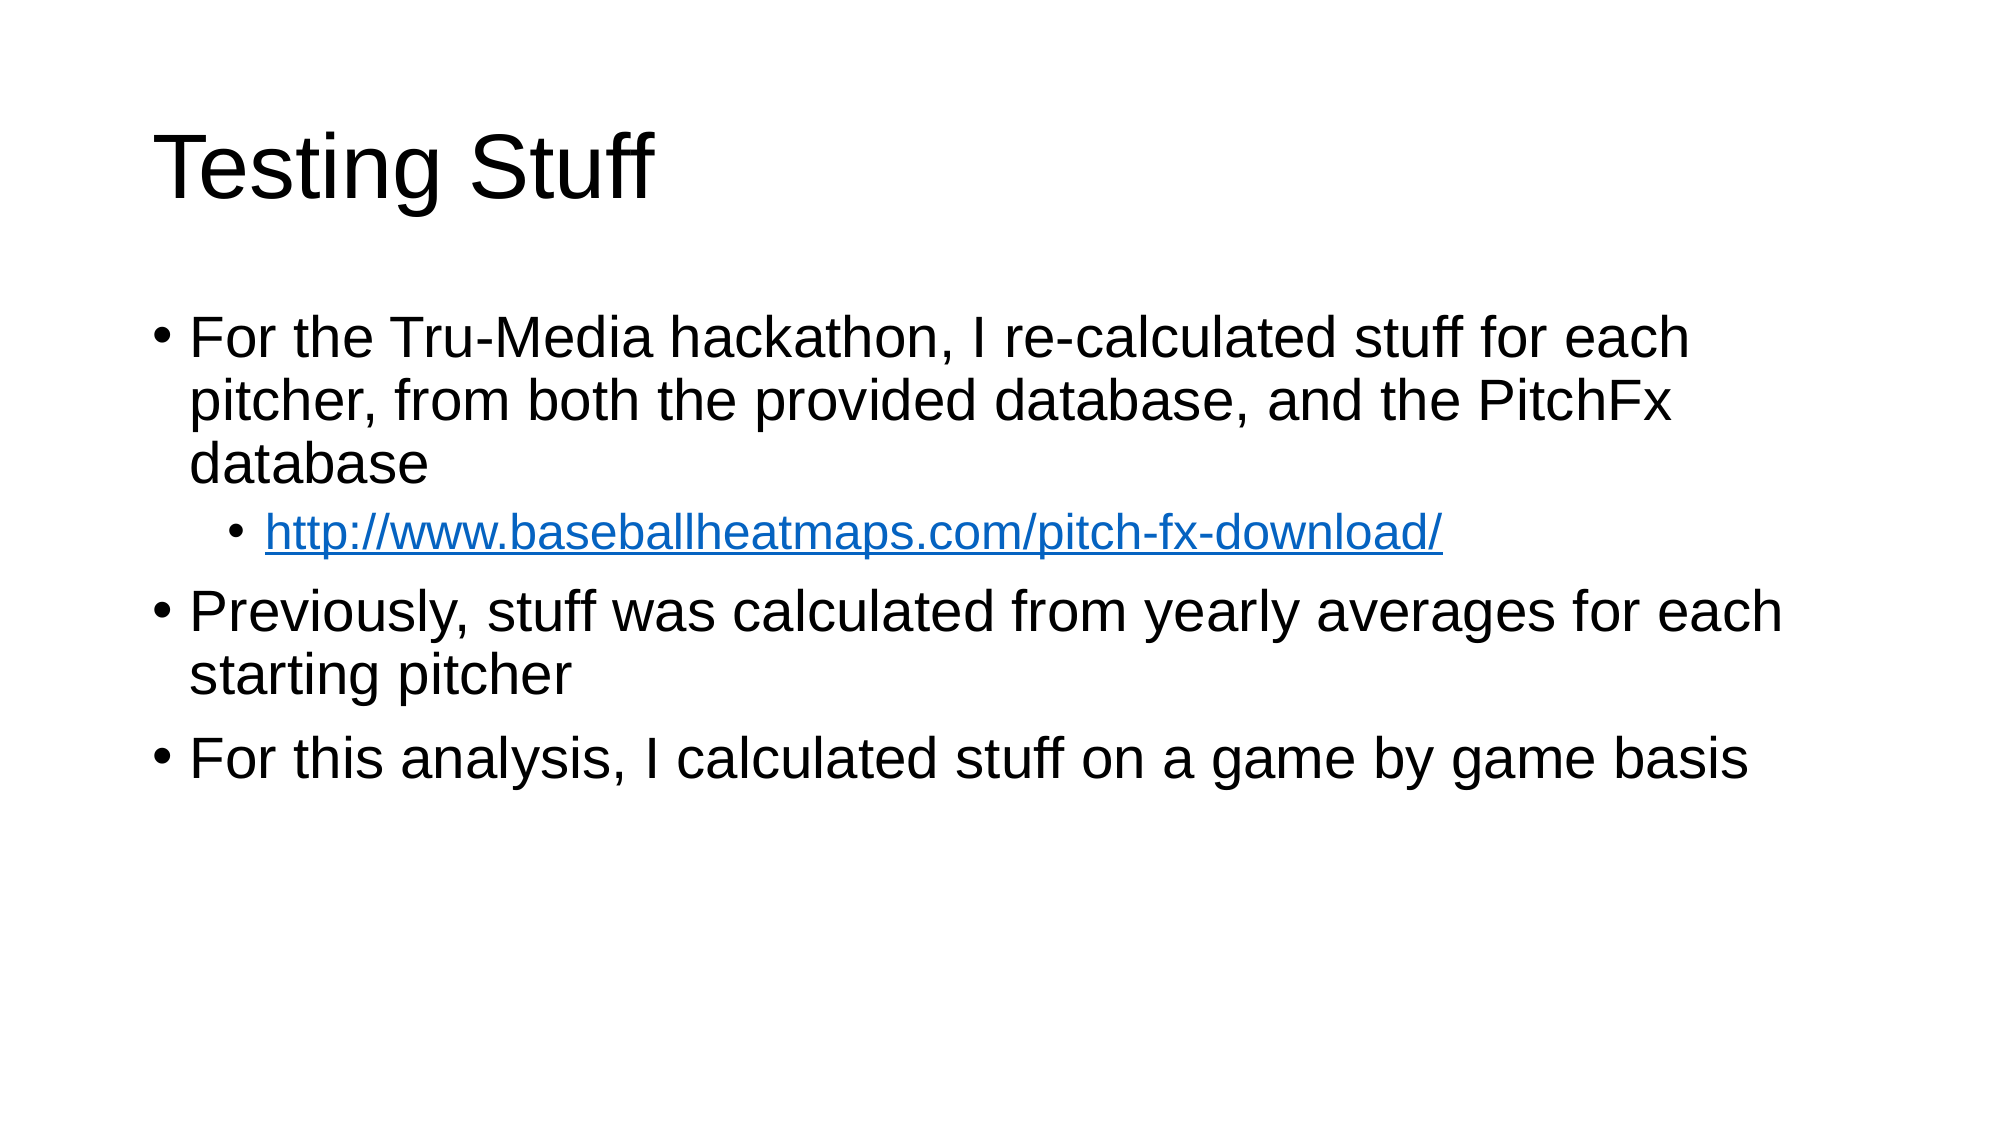

# Testing Stuff
For the Tru-Media hackathon, I re-calculated stuff for each pitcher, from both the provided database, and the PitchFx database
http://www.baseballheatmaps.com/pitch-fx-download/
Previously, stuff was calculated from yearly averages for each starting pitcher
For this analysis, I calculated stuff on a game by game basis